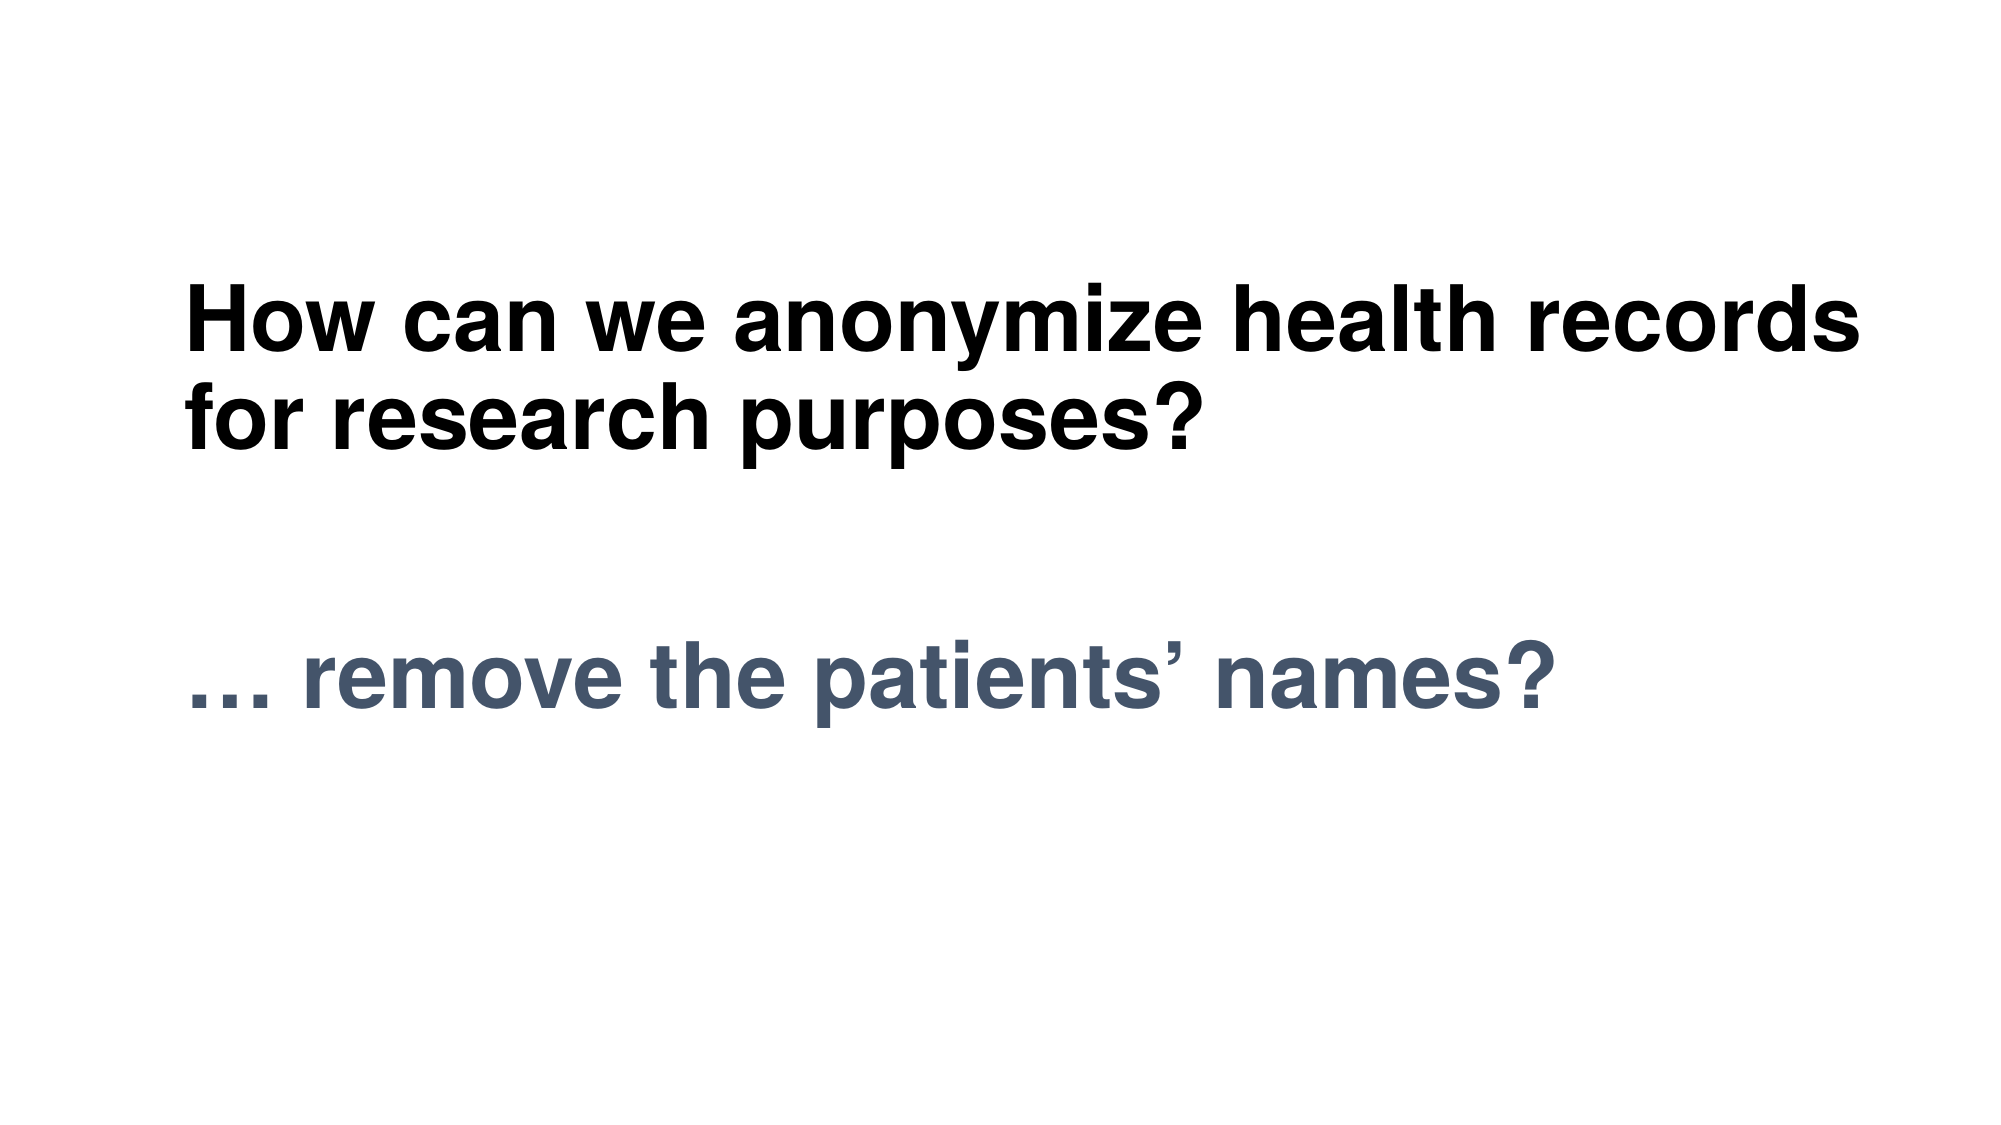

# How can we anonymize health records for research purposes?
… remove the patients’ names?